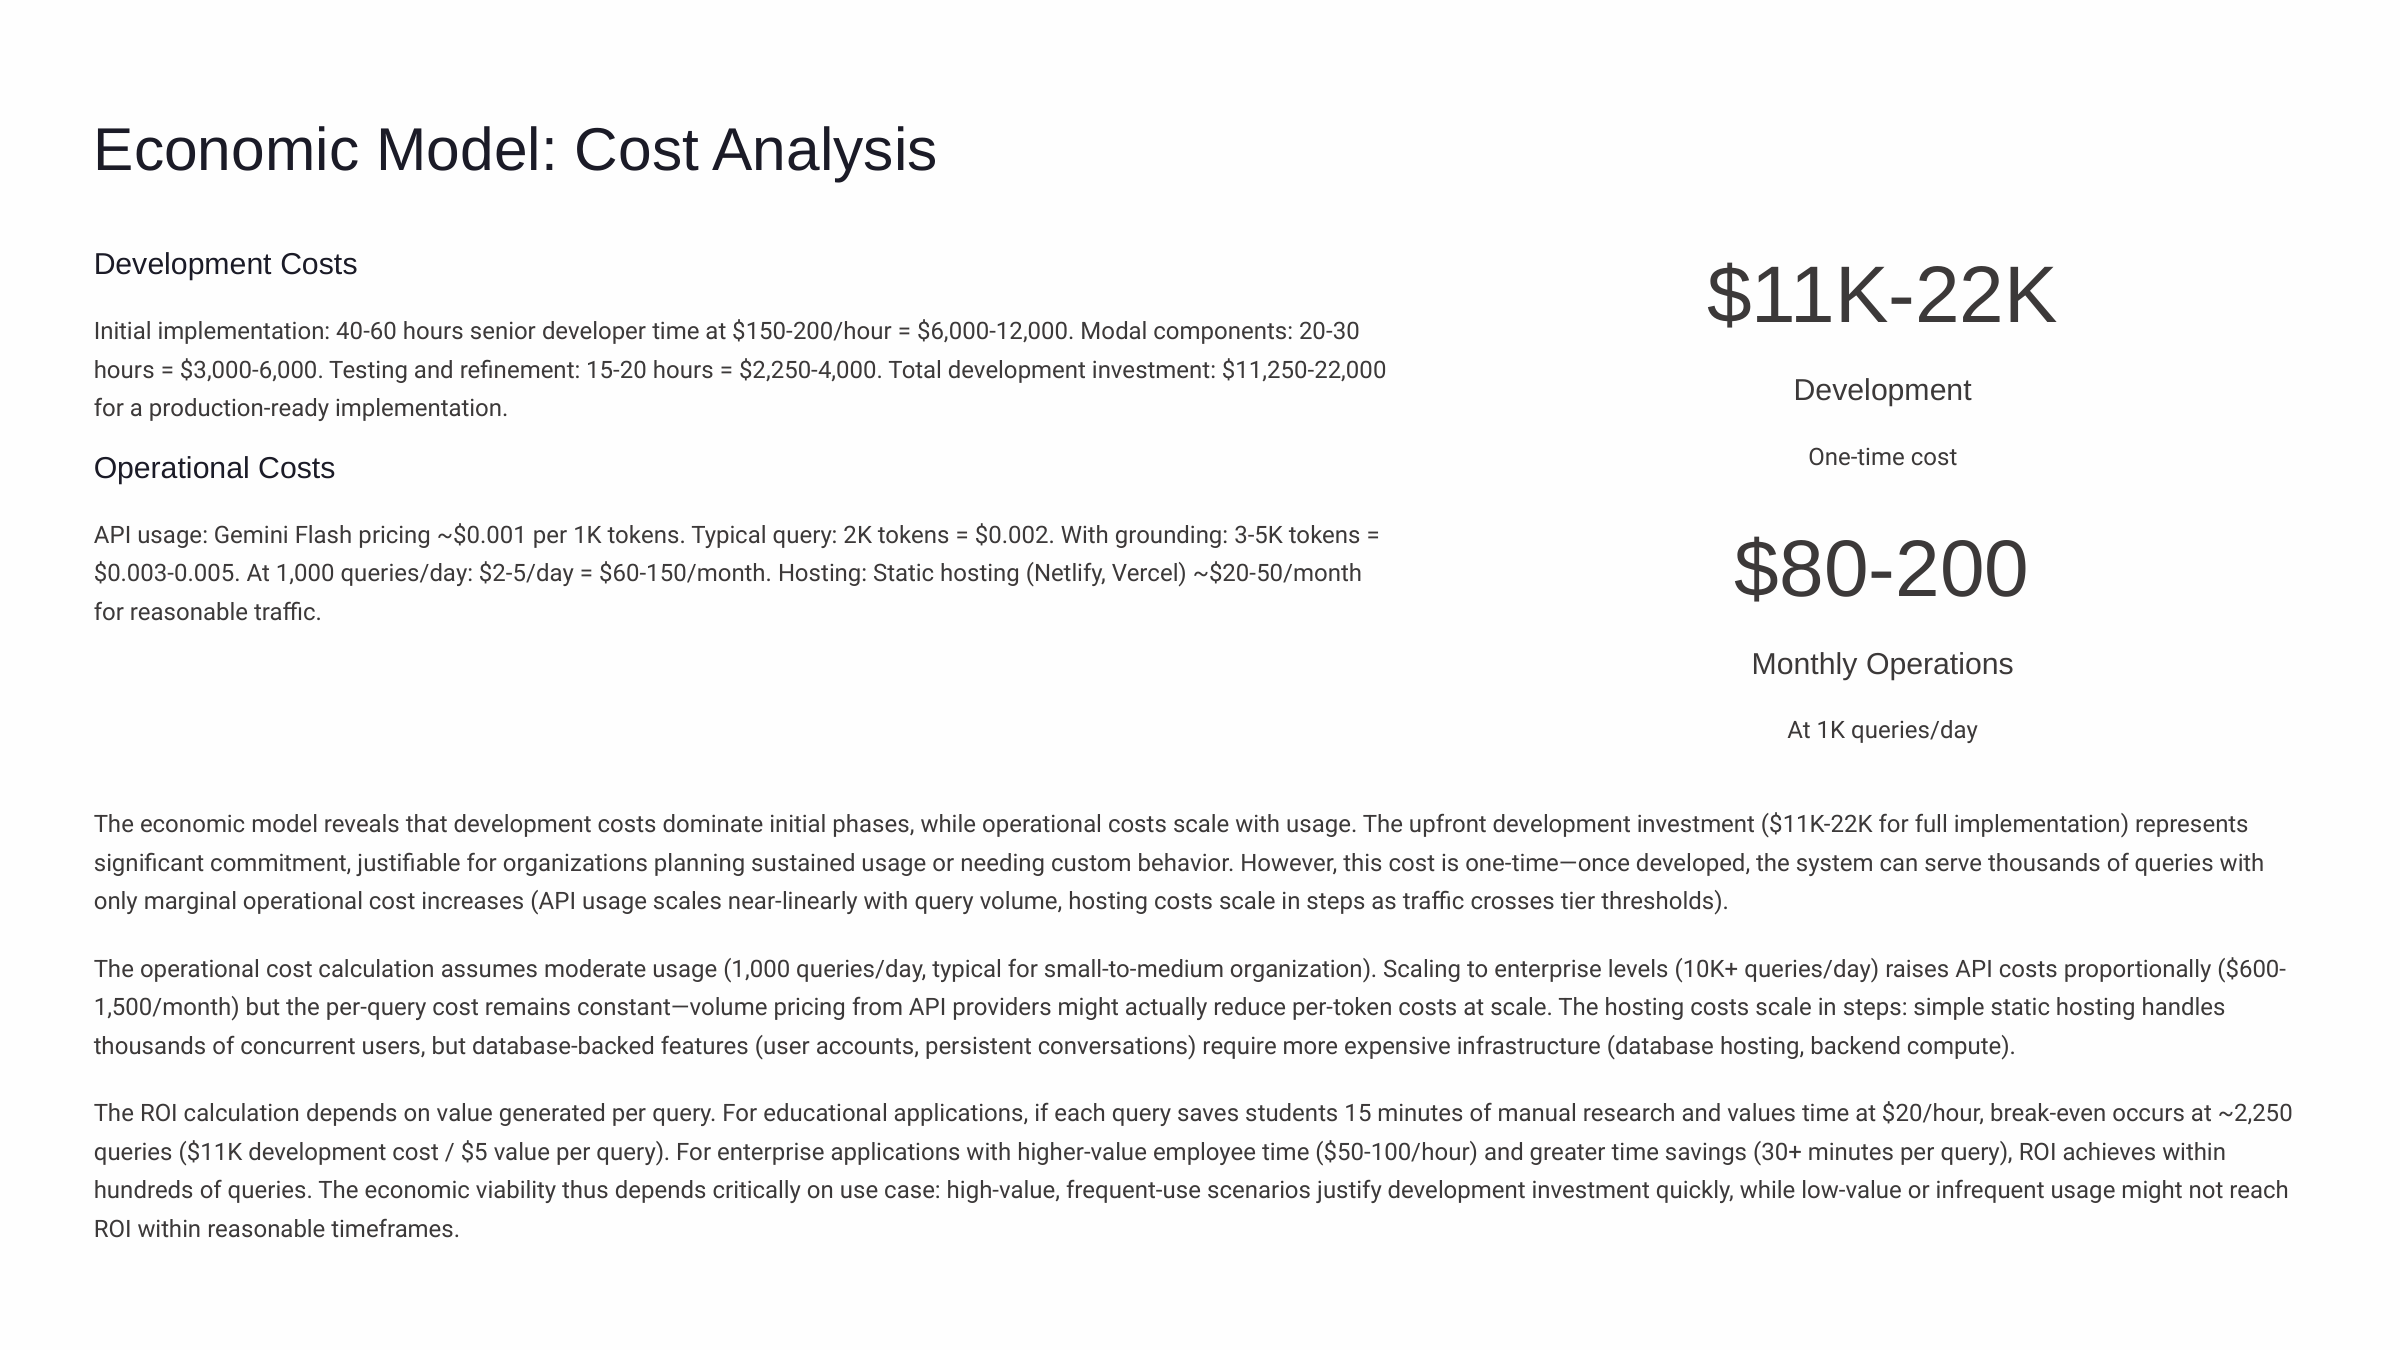

Economic Model: Cost Analysis
Development Costs
$11K-22K
Initial implementation: 40-60 hours senior developer time at $150-200/hour = $6,000-12,000. Modal components: 20-30 hours = $3,000-6,000. Testing and refinement: 15-20 hours = $2,250-4,000. Total development investment: $11,250-22,000 for a production-ready implementation.
Development
One-time cost
Operational Costs
API usage: Gemini Flash pricing ~$0.001 per 1K tokens. Typical query: 2K tokens = $0.002. With grounding: 3-5K tokens = $0.003-0.005. At 1,000 queries/day: $2-5/day = $60-150/month. Hosting: Static hosting (Netlify, Vercel) ~$20-50/month for reasonable traffic.
$80-200
Monthly Operations
At 1K queries/day
The economic model reveals that development costs dominate initial phases, while operational costs scale with usage. The upfront development investment ($11K-22K for full implementation) represents significant commitment, justifiable for organizations planning sustained usage or needing custom behavior. However, this cost is one-time—once developed, the system can serve thousands of queries with only marginal operational cost increases (API usage scales near-linearly with query volume, hosting costs scale in steps as traffic crosses tier thresholds).
The operational cost calculation assumes moderate usage (1,000 queries/day, typical for small-to-medium organization). Scaling to enterprise levels (10K+ queries/day) raises API costs proportionally ($600-1,500/month) but the per-query cost remains constant—volume pricing from API providers might actually reduce per-token costs at scale. The hosting costs scale in steps: simple static hosting handles thousands of concurrent users, but database-backed features (user accounts, persistent conversations) require more expensive infrastructure (database hosting, backend compute).
The ROI calculation depends on value generated per query. For educational applications, if each query saves students 15 minutes of manual research and values time at $20/hour, break-even occurs at ~2,250 queries ($11K development cost / $5 value per query). For enterprise applications with higher-value employee time ($50-100/hour) and greater time savings (30+ minutes per query), ROI achieves within hundreds of queries. The economic viability thus depends critically on use case: high-value, frequent-use scenarios justify development investment quickly, while low-value or infrequent usage might not reach ROI within reasonable timeframes.